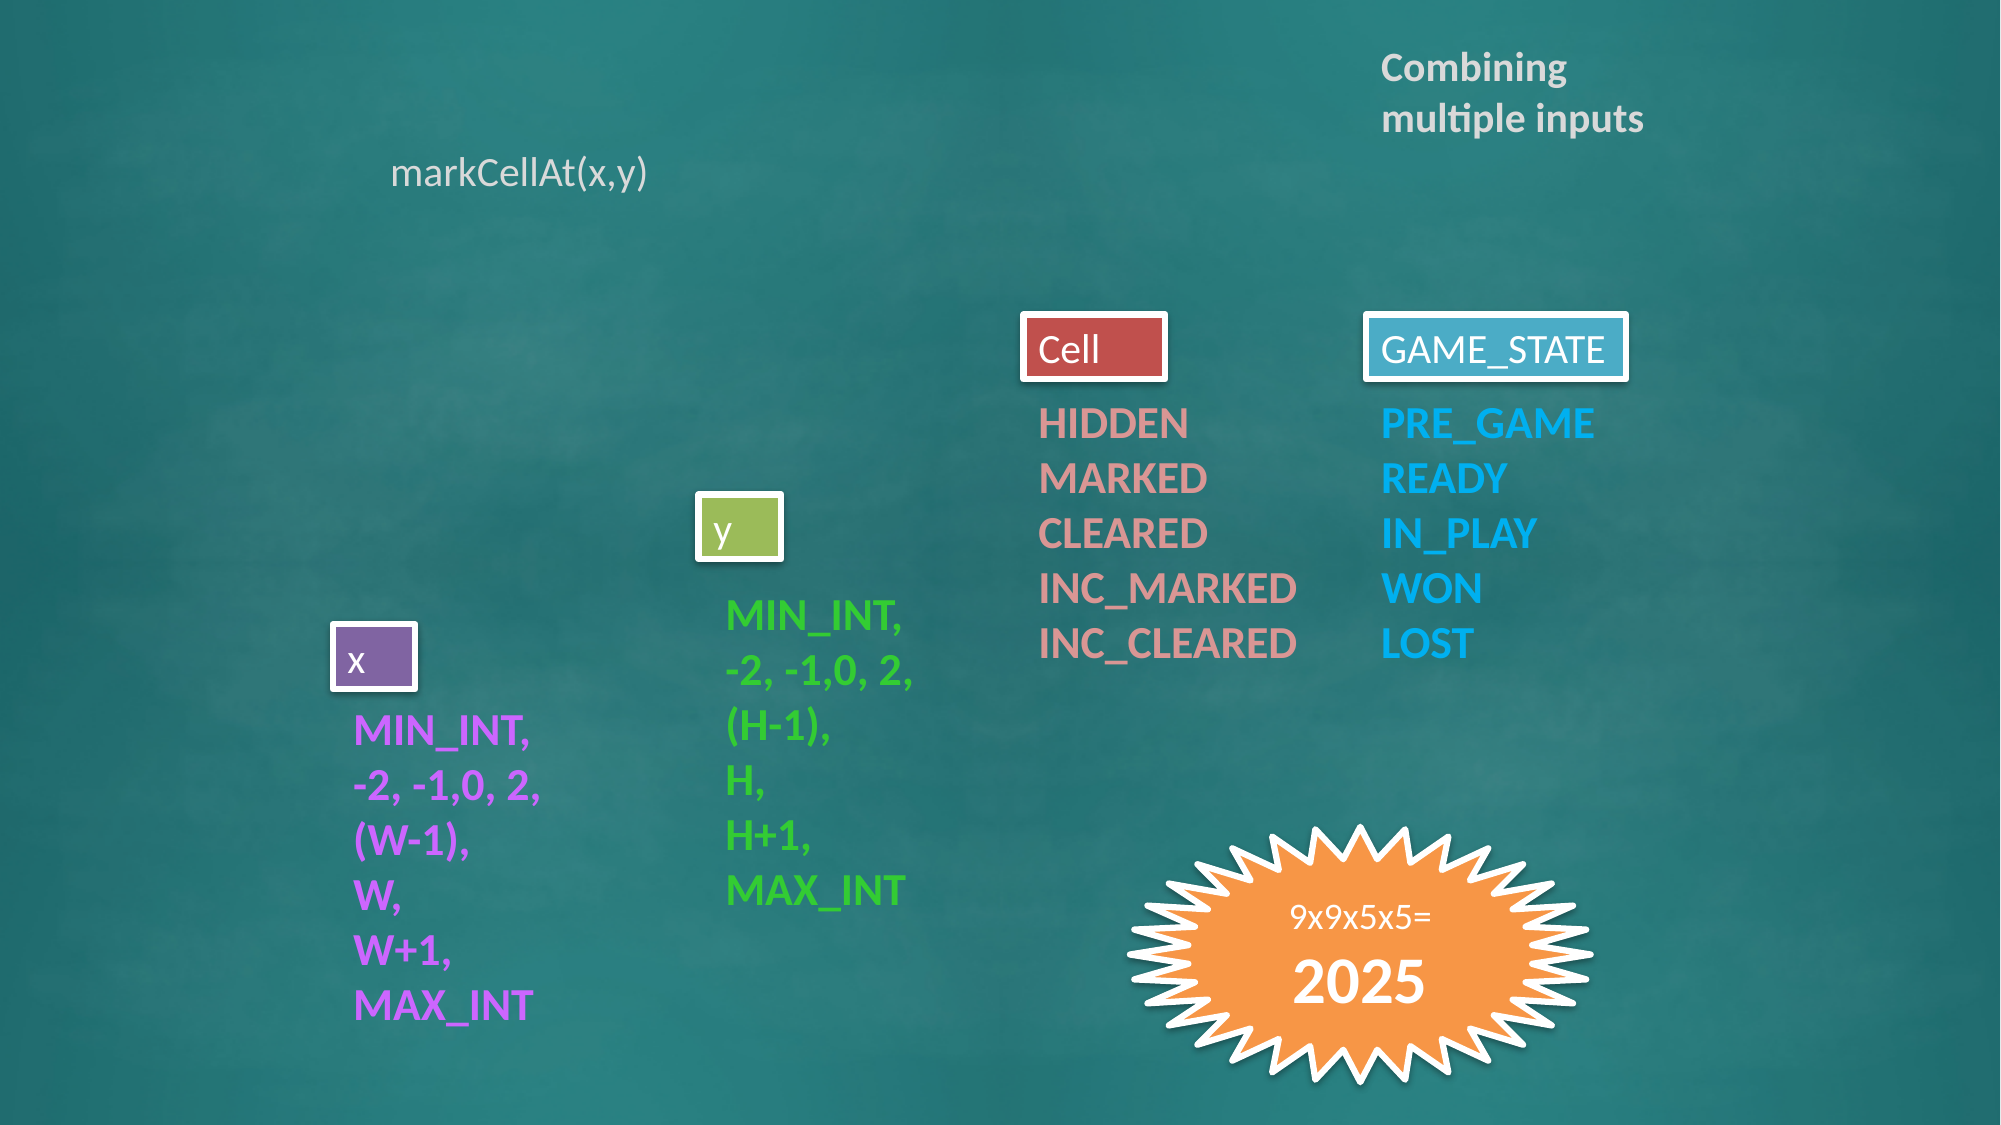

Combining  multiple inputs
markCellAt(x,y)
Cell
GAME_STATE
HIDDEN
MARKED
CLEARED
INC_MARKED
INC_CLEARED
PRE_GAME
READY
IN_PLAY
WON
LOST
y
MIN_INT,
-2, -1,0, 2,
(H-1),
H,
H+1,
MAX_INT
x
MIN_INT,
-2, -1,0, 2,
(W-1),
W,
W+1,
MAX_INT
9x9x5x5=
2025